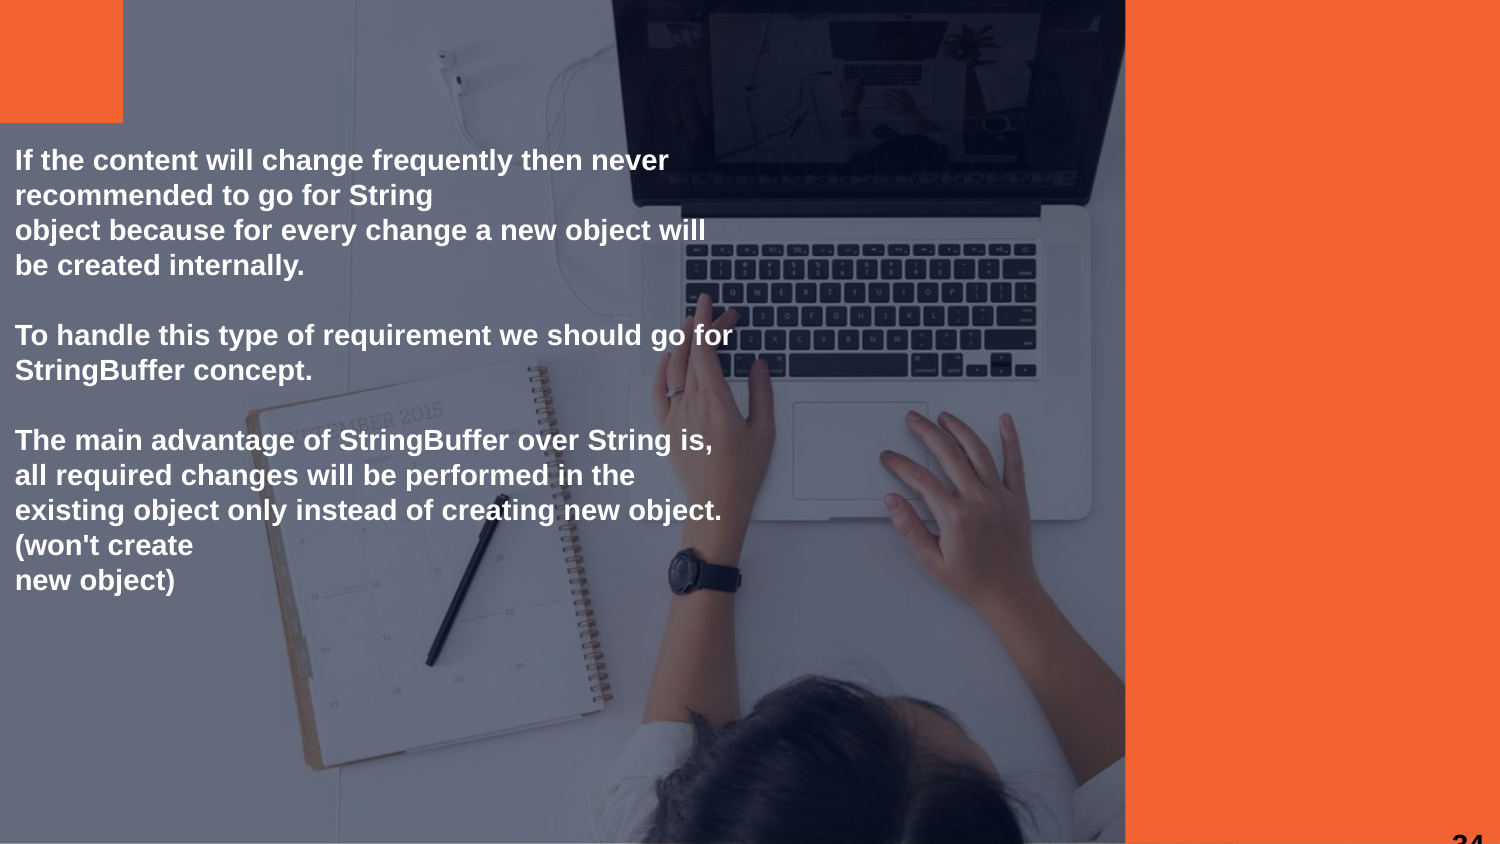

If the content will change frequently then never recommended to go for String
object because for every change a new object will be created internally.

To handle this type of requirement we should go for StringBuffer concept.

The main advantage of StringBuffer over String is, all required changes will be performed in the existing object only instead of creating new object.(won't create
new object)
34